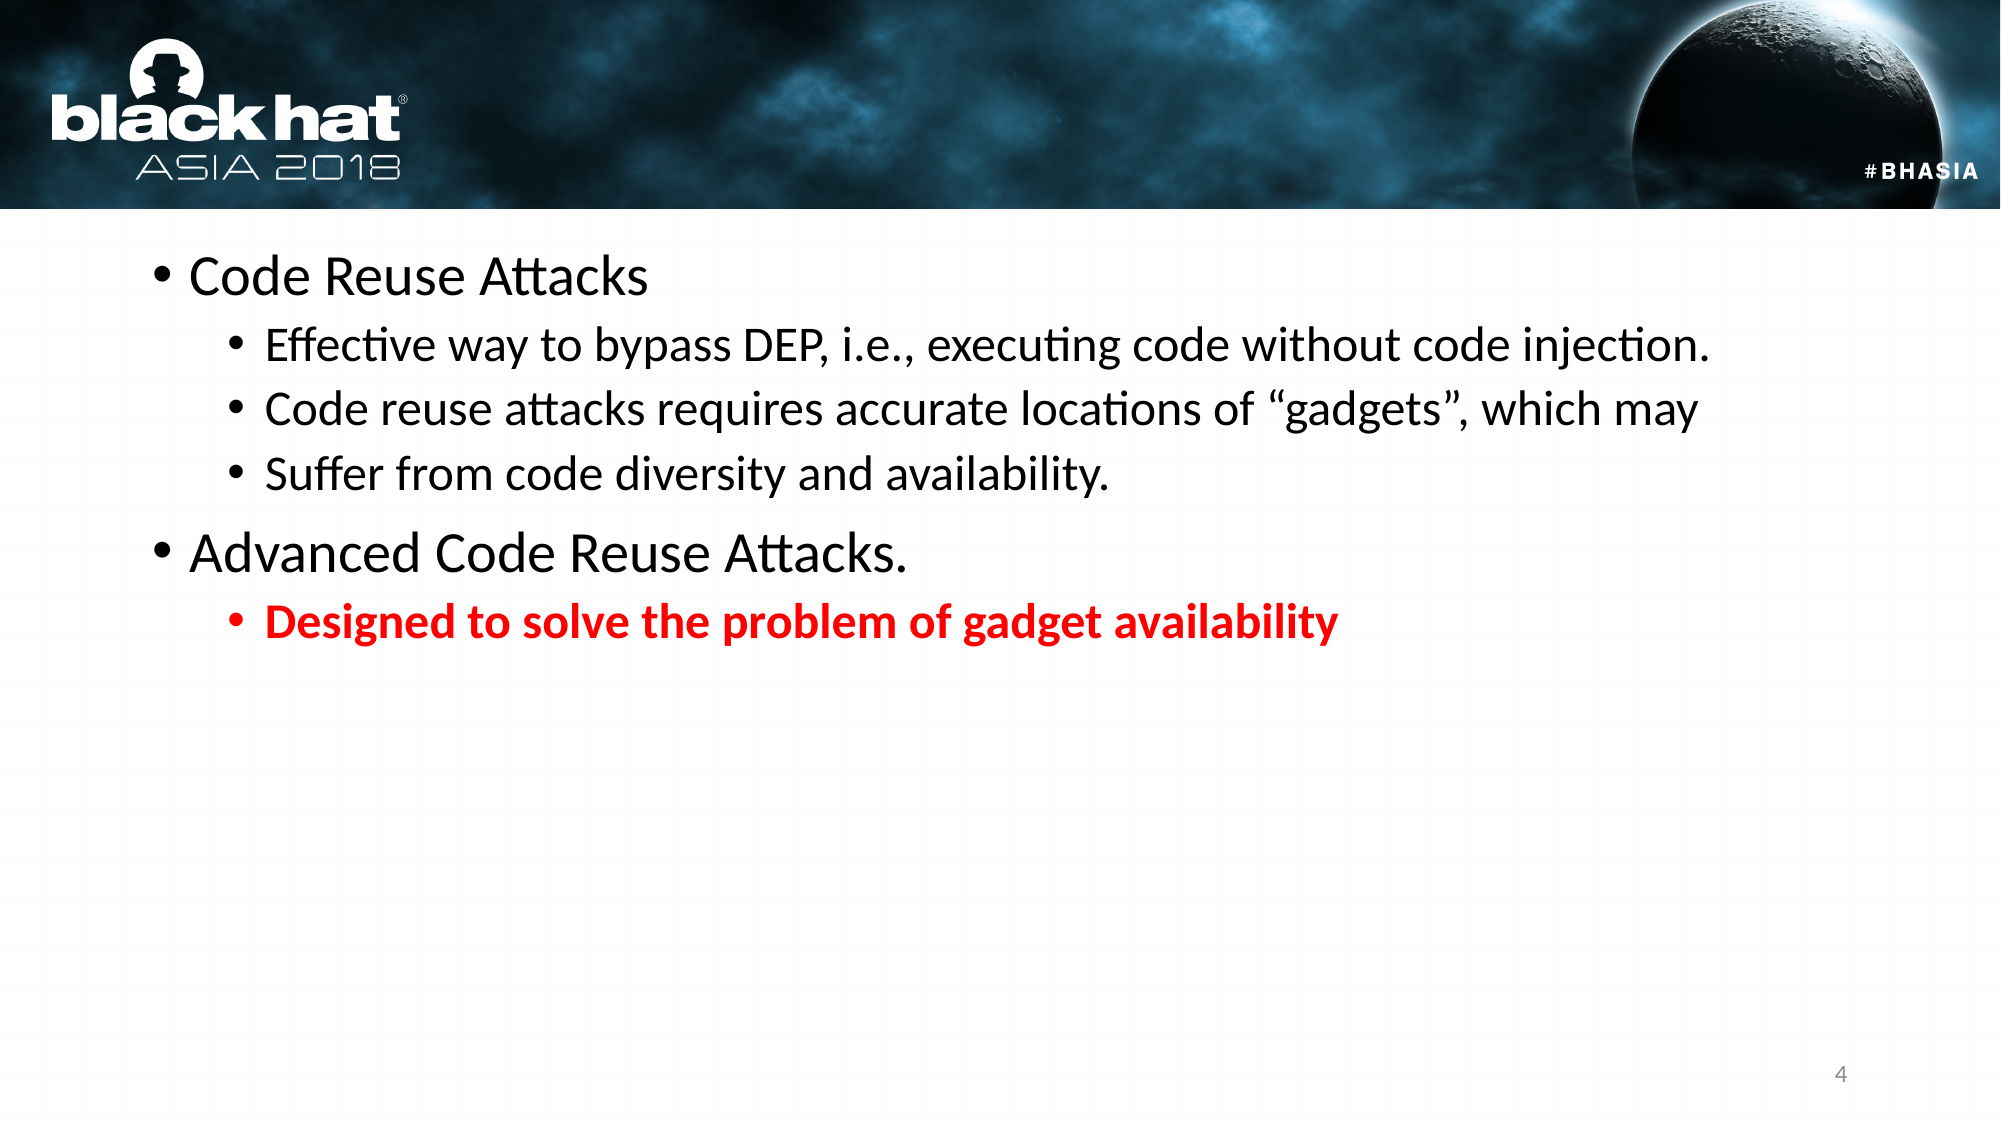

#
Code Reuse Attacks
Effective way to bypass DEP, i.e., executing code without code injection.
Code reuse attacks requires accurate locations of “gadgets”, which may
Suffer from code diversity and availability.
Advanced Code Reuse Attacks.
Designed to solve the problem of gadget availability

4